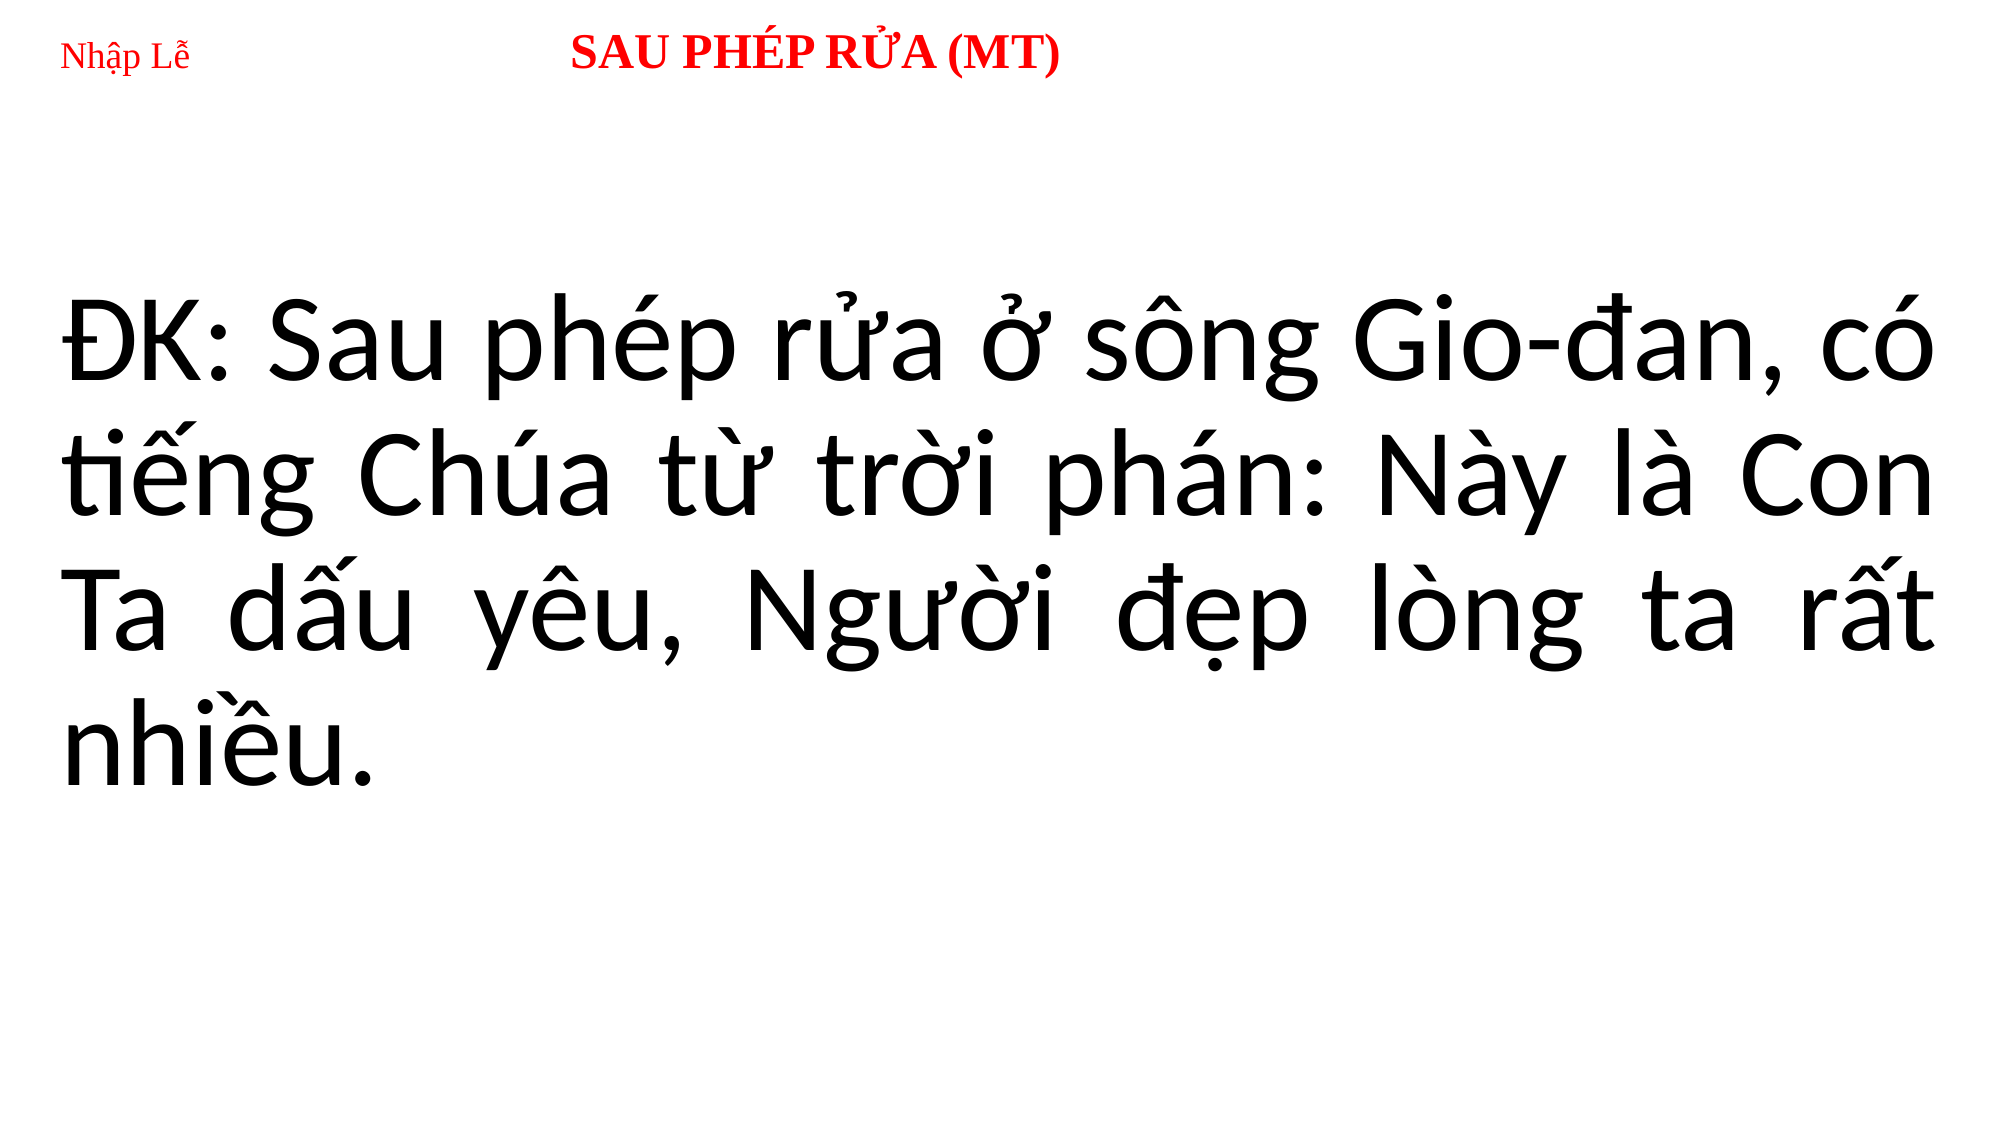

# Nhập Lễ                                        SAU PHÉP RỬA (MT)
ĐK: Sau phép rửa ở sông Gio-đan, có tiếng Chúa từ trời phán: Này là Con Ta dấu yêu, Người đẹp lòng ta rất nhiều.